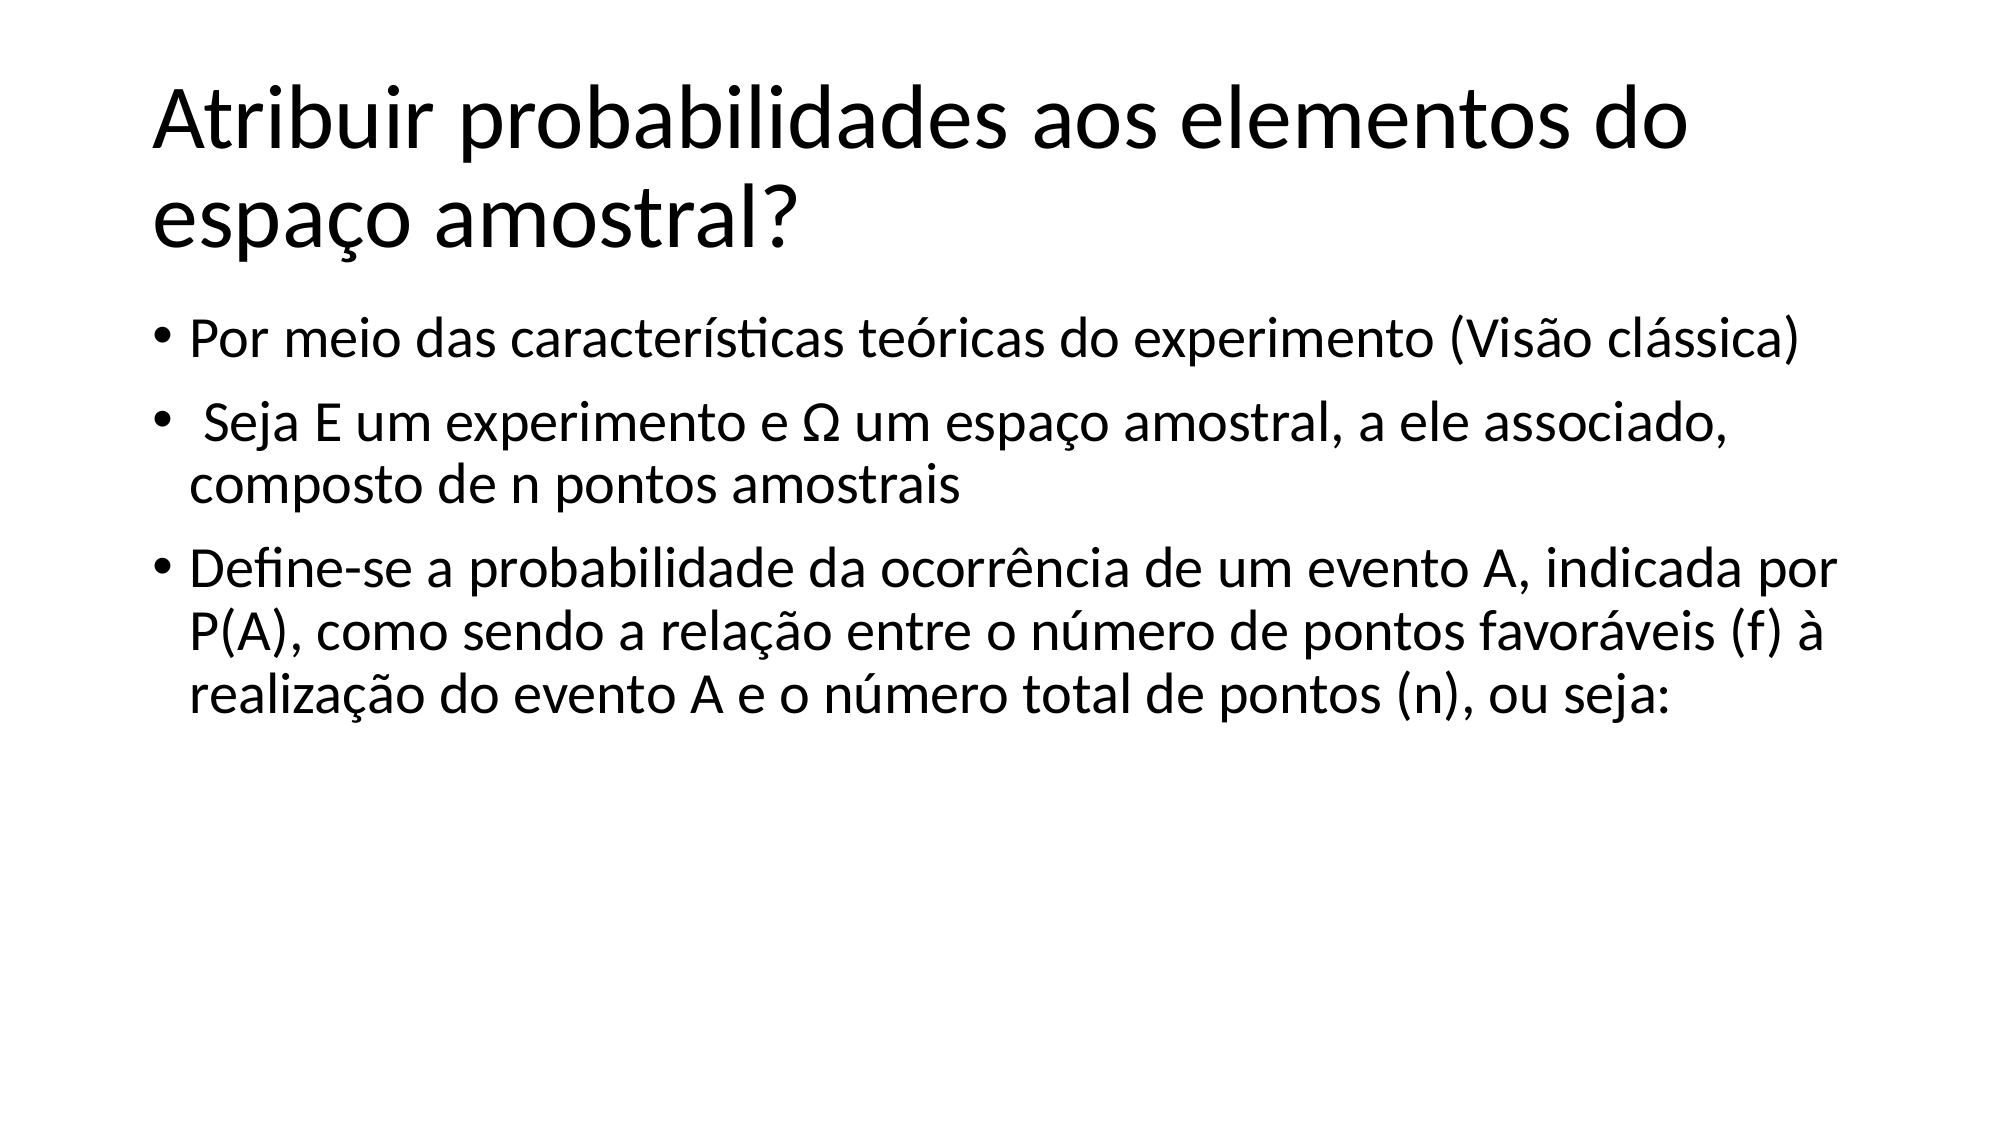

# Atribuir probabilidades aos elementos do espaço amostral?
Por meio das características teóricas do experimento (Visão clássica)
 Seja E um experimento e Ω um espaço amostral, a ele associado, composto de n pontos amostrais
Define-se a probabilidade da ocorrência de um evento A, indicada por P(A), como sendo a relação entre o número de pontos favoráveis (f) à realização do evento A e o número total de pontos (n), ou seja: